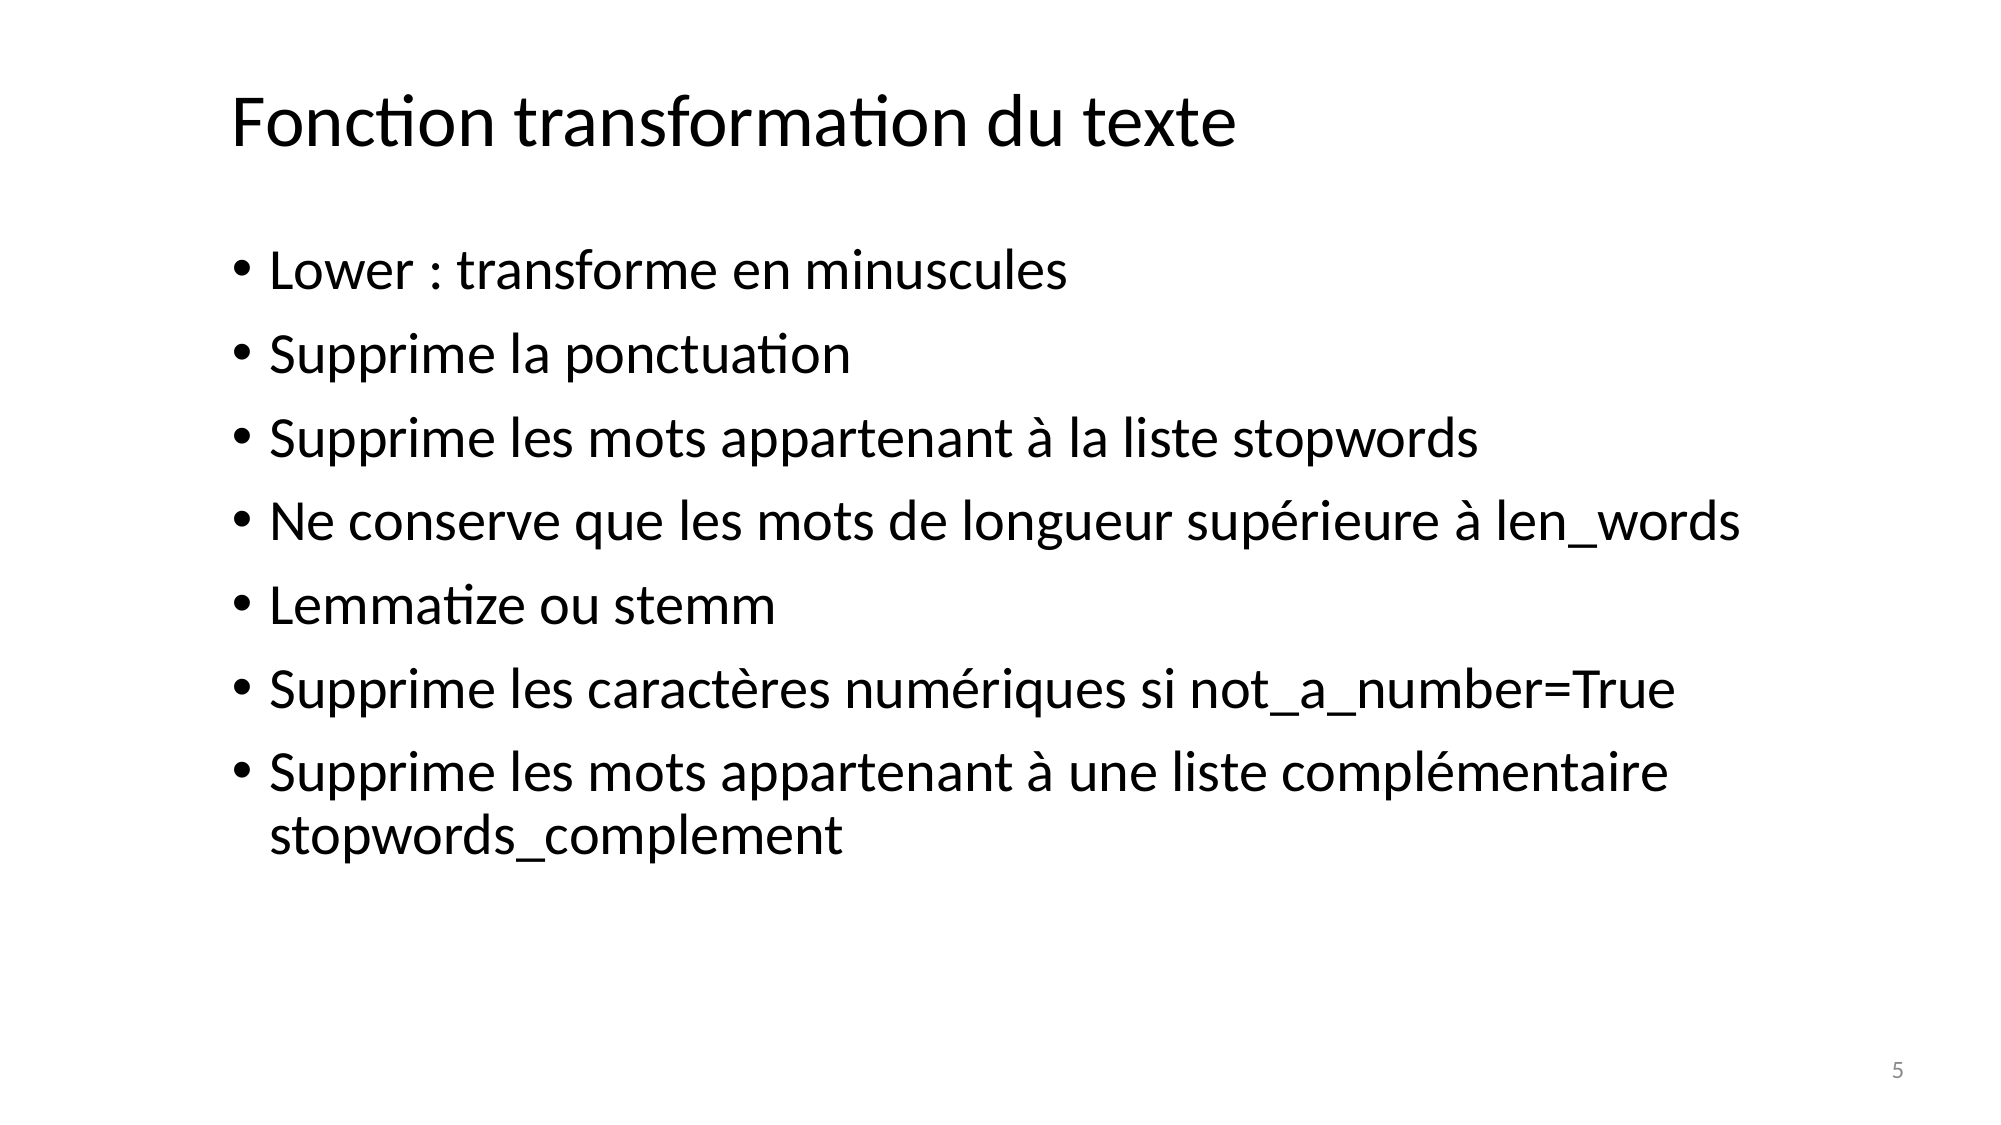

# Fonction transformation du texte

Lower : transforme en minuscules
Supprime la ponctuation
Supprime les mots appartenant à la liste stopwords
Ne conserve que les mots de longueur supérieure à len_words
Lemmatize ou stemm
Supprime les caractères numériques si not_a_number=True
Supprime les mots appartenant à une liste complémentaire stopwords_complement
5